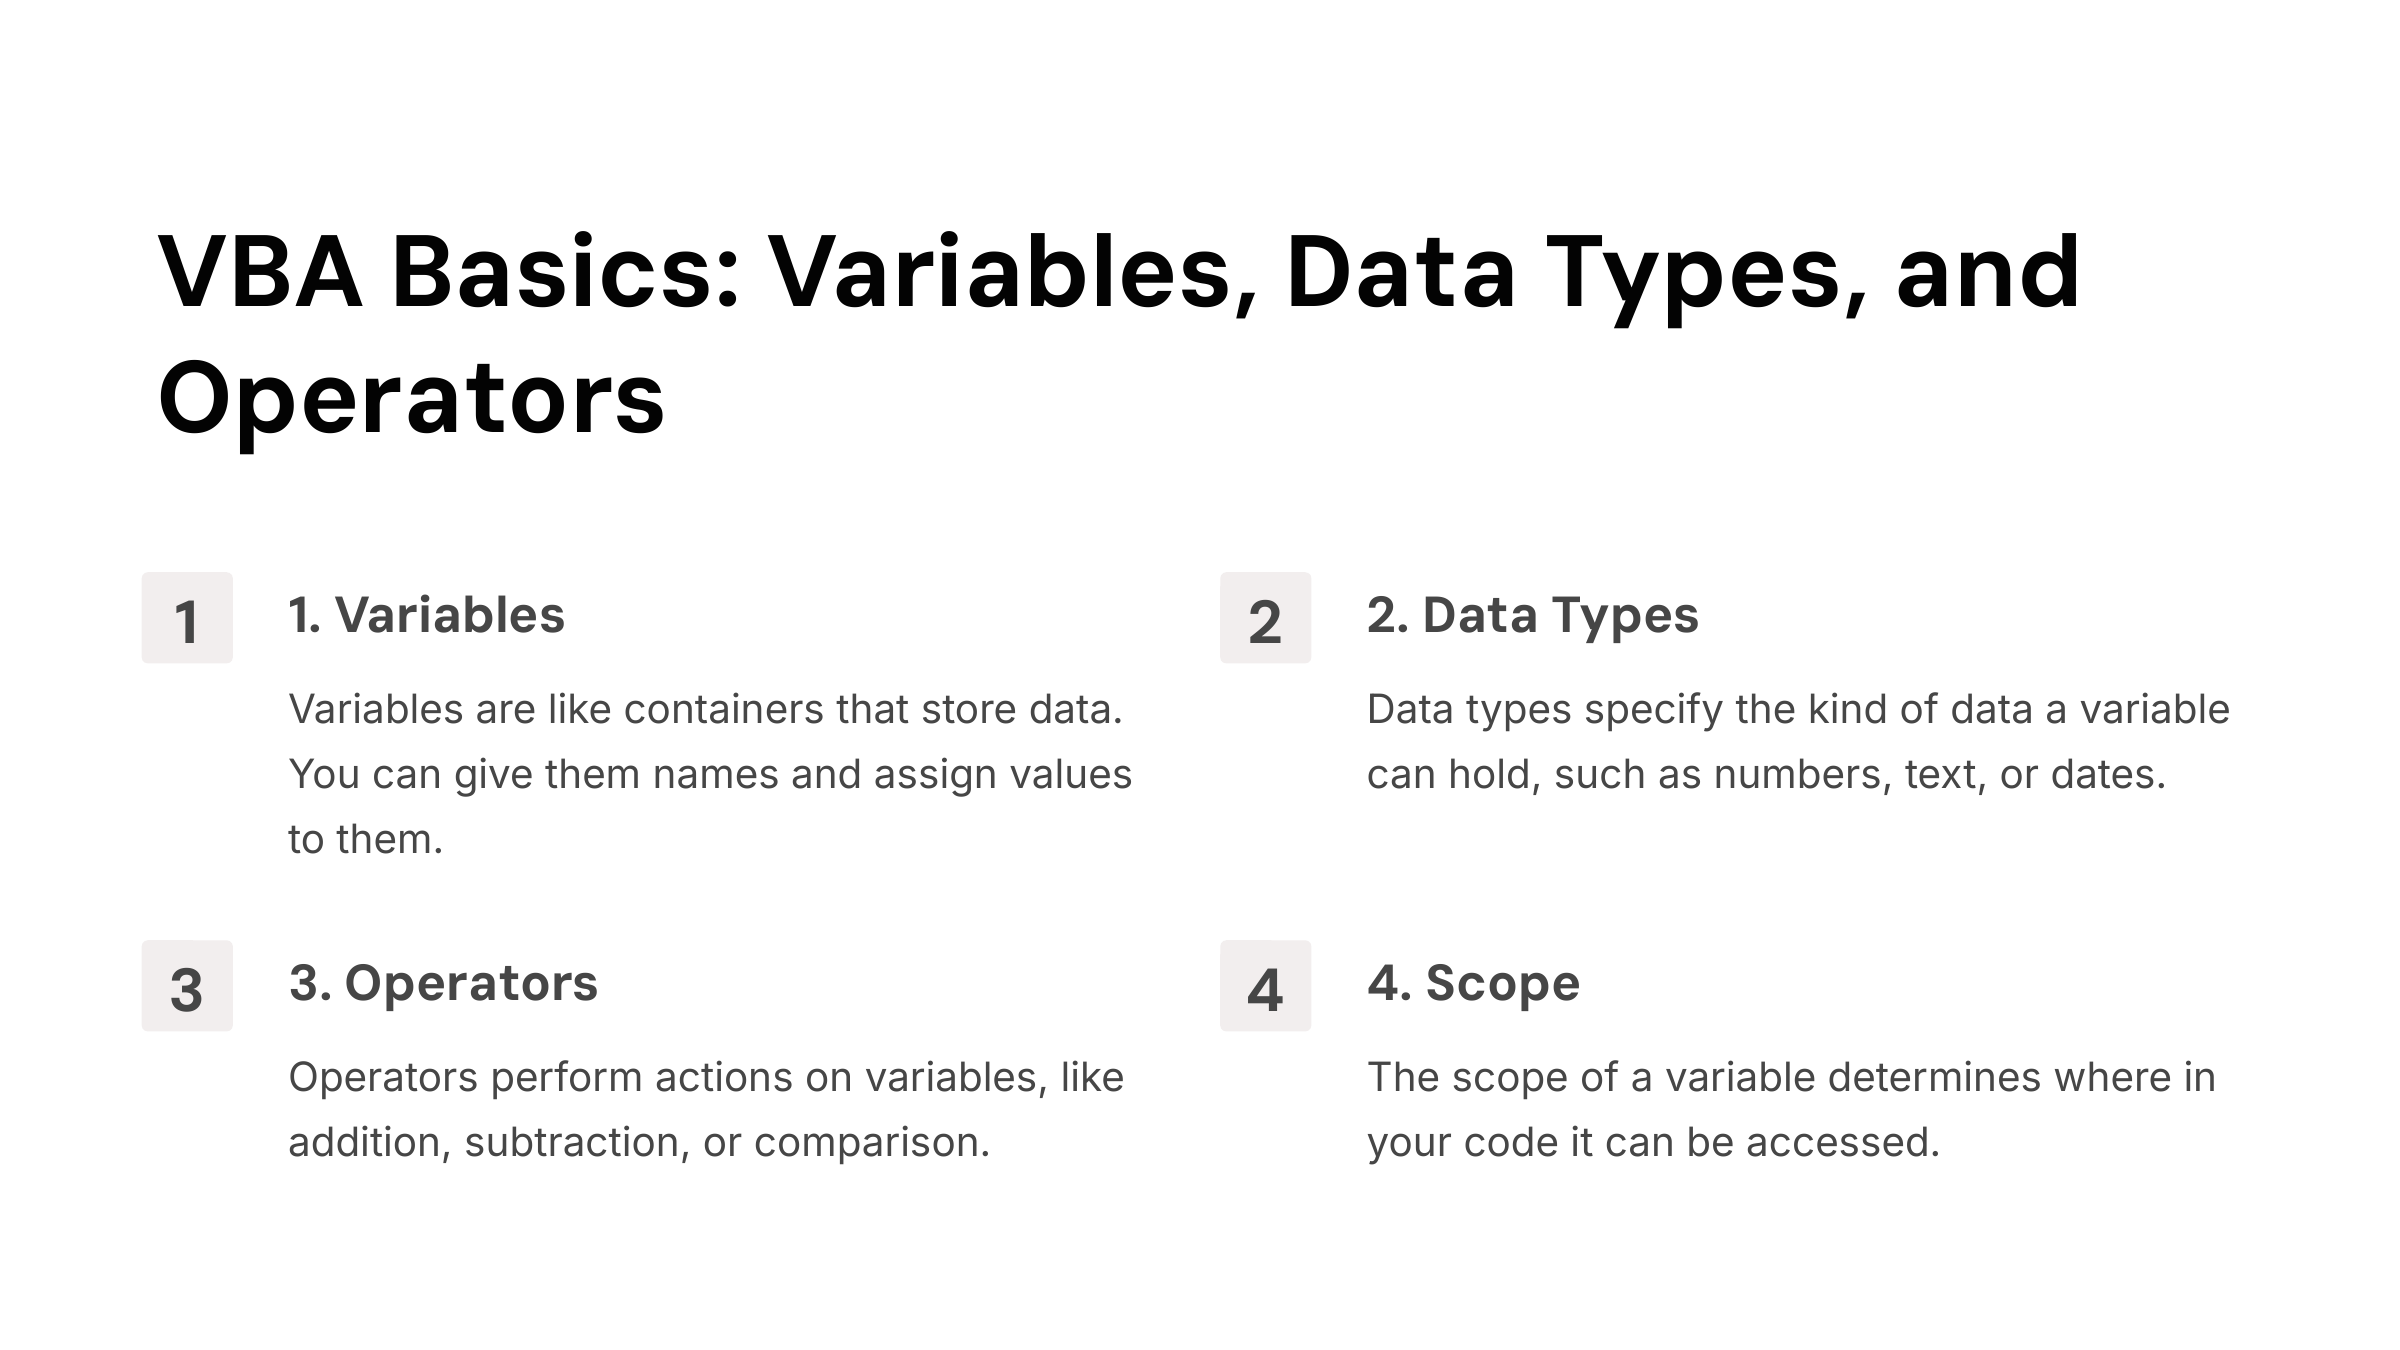

VBA Basics: Variables, Data Types, and Operators

1. Variables

2. Data Types
1
2
Variables are like containers that store data. You can give them names and assign values to them.
Data types specify the kind of data a variable can hold, such as numbers, text, or dates.

3. Operators

4. Scope
3
4
Operators perform actions on variables, like addition, subtraction, or comparison.
The scope of a variable determines where in your code it can be accessed.